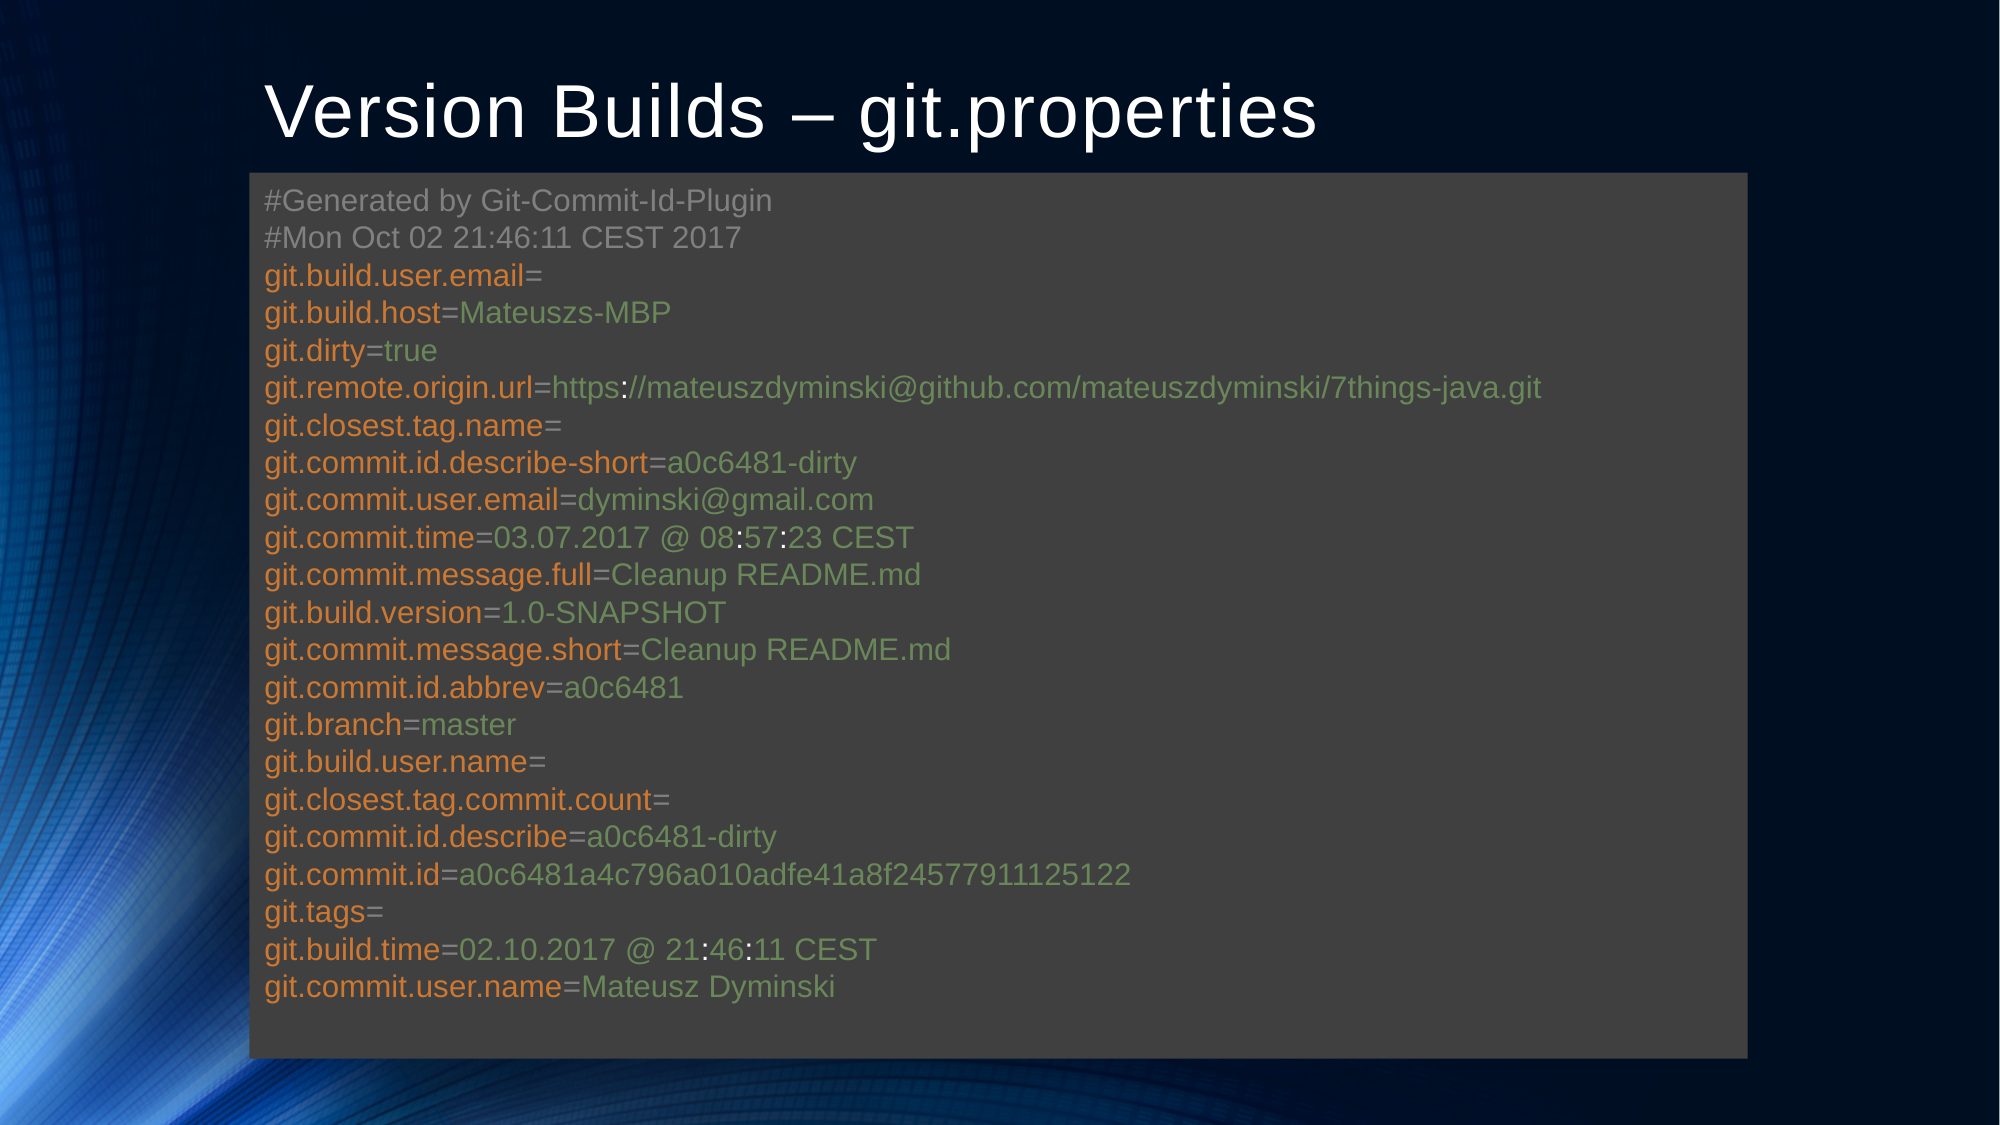

# Version Builds – git.properties
#Generated by Git-Commit-Id-Plugin
#Mon Oct 02 21:46:11 CEST 2017
git.build.user.email=
git.build.host=Mateuszs-MBP
git.dirty=true
git.remote.origin.url=https://mateuszdyminski@github.com/mateuszdyminski/7things-java.git
git.closest.tag.name=
git.commit.id.describe-short=a0c6481-dirty
git.commit.user.email=dyminski@gmail.com
git.commit.time=03.07.2017 @ 08:57:23 CEST
git.commit.message.full=Cleanup README.md
git.build.version=1.0-SNAPSHOT
git.commit.message.short=Cleanup README.md
git.commit.id.abbrev=a0c6481
git.branch=master
git.build.user.name=
git.closest.tag.commit.count=
git.commit.id.describe=a0c6481-dirty
git.commit.id=a0c6481a4c796a010adfe41a8f24577911125122
git.tags=
git.build.time=02.10.2017 @ 21:46:11 CEST
git.commit.user.name=Mateusz Dyminski